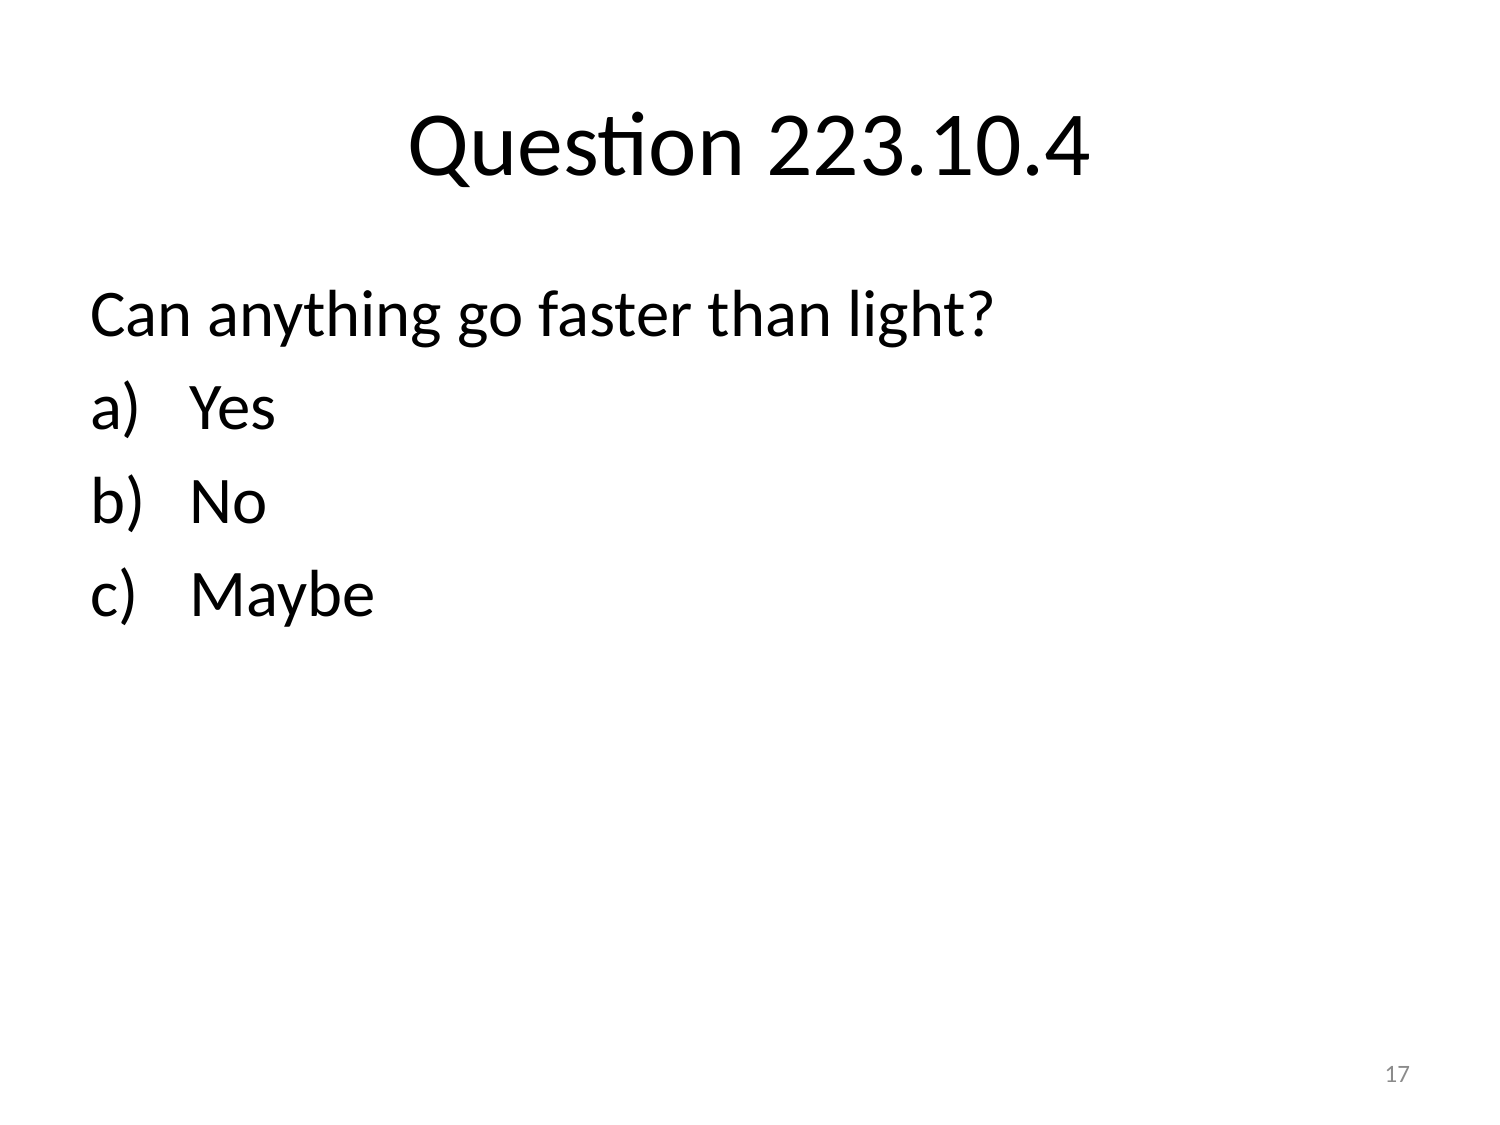

# Question 223.10.4
Can anything go faster than light?
Yes
No
Maybe

17